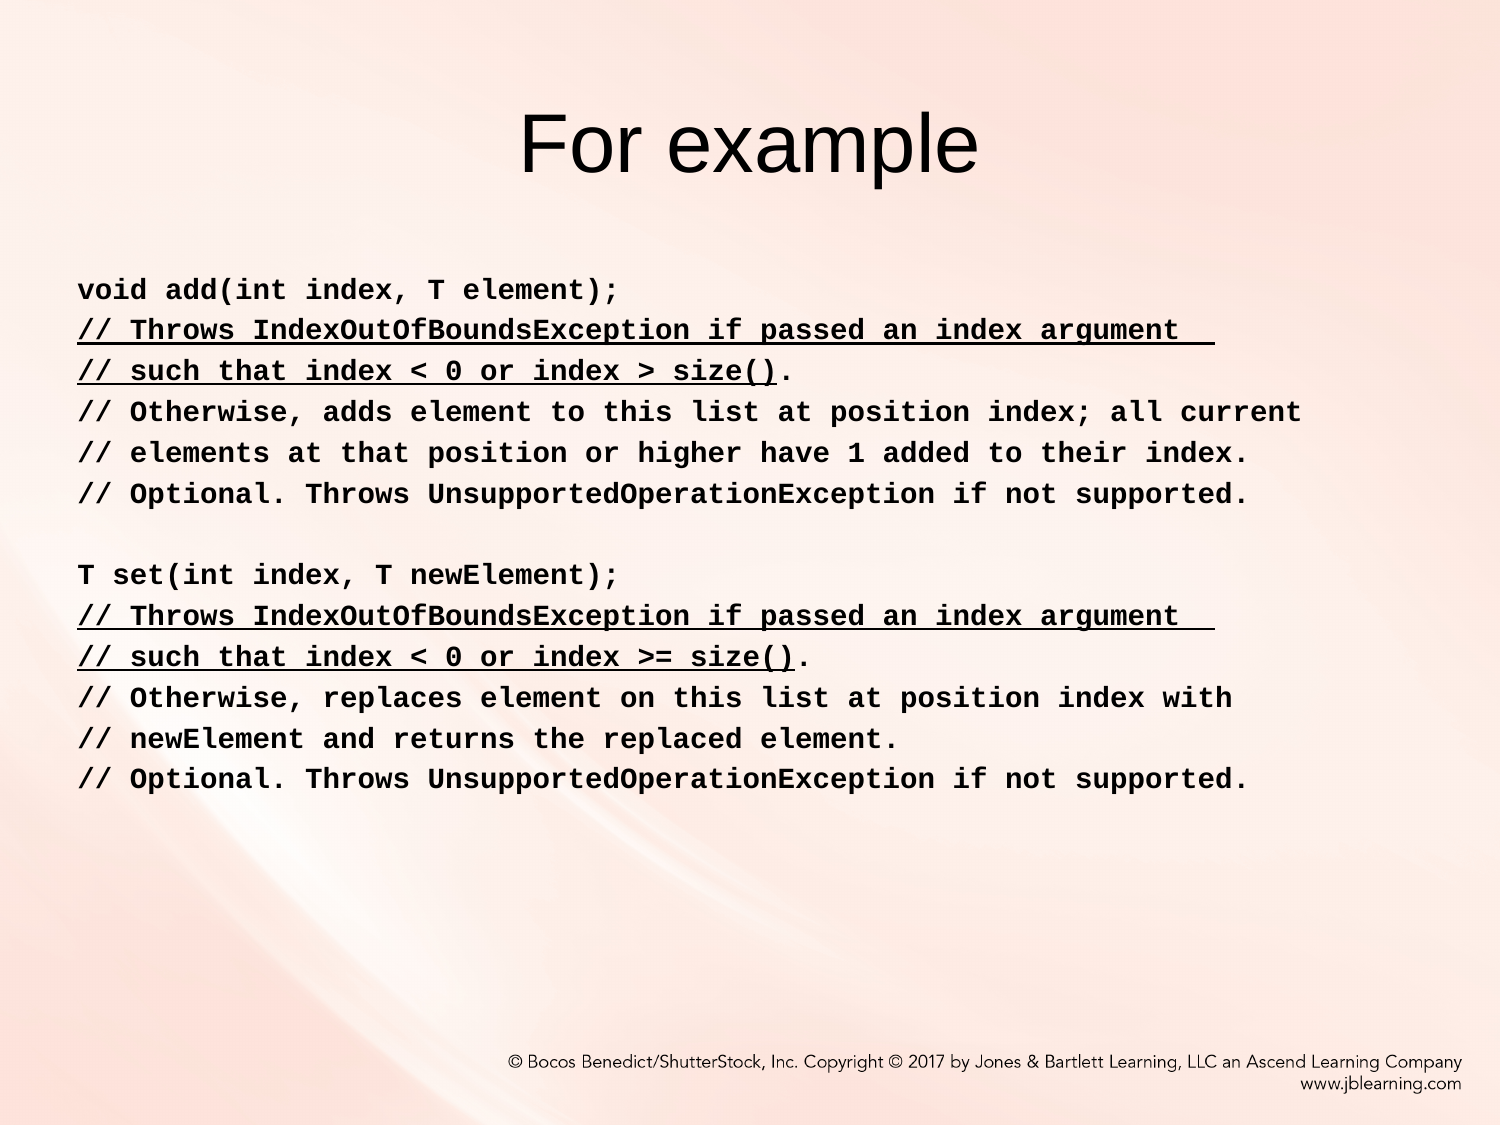

# For example
void add(int index, T element);
// Throws IndexOutOfBoundsException if passed an index argument
// such that index < 0 or index > size().
// Otherwise, adds element to this list at position index; all current
// elements at that position or higher have 1 added to their index.
// Optional. Throws UnsupportedOperationException if not supported.

T set(int index, T newElement);
// Throws IndexOutOfBoundsException if passed an index argument
// such that index < 0 or index >= size().
// Otherwise, replaces element on this list at position index with
// newElement and returns the replaced element.
// Optional. Throws UnsupportedOperationException if not supported.